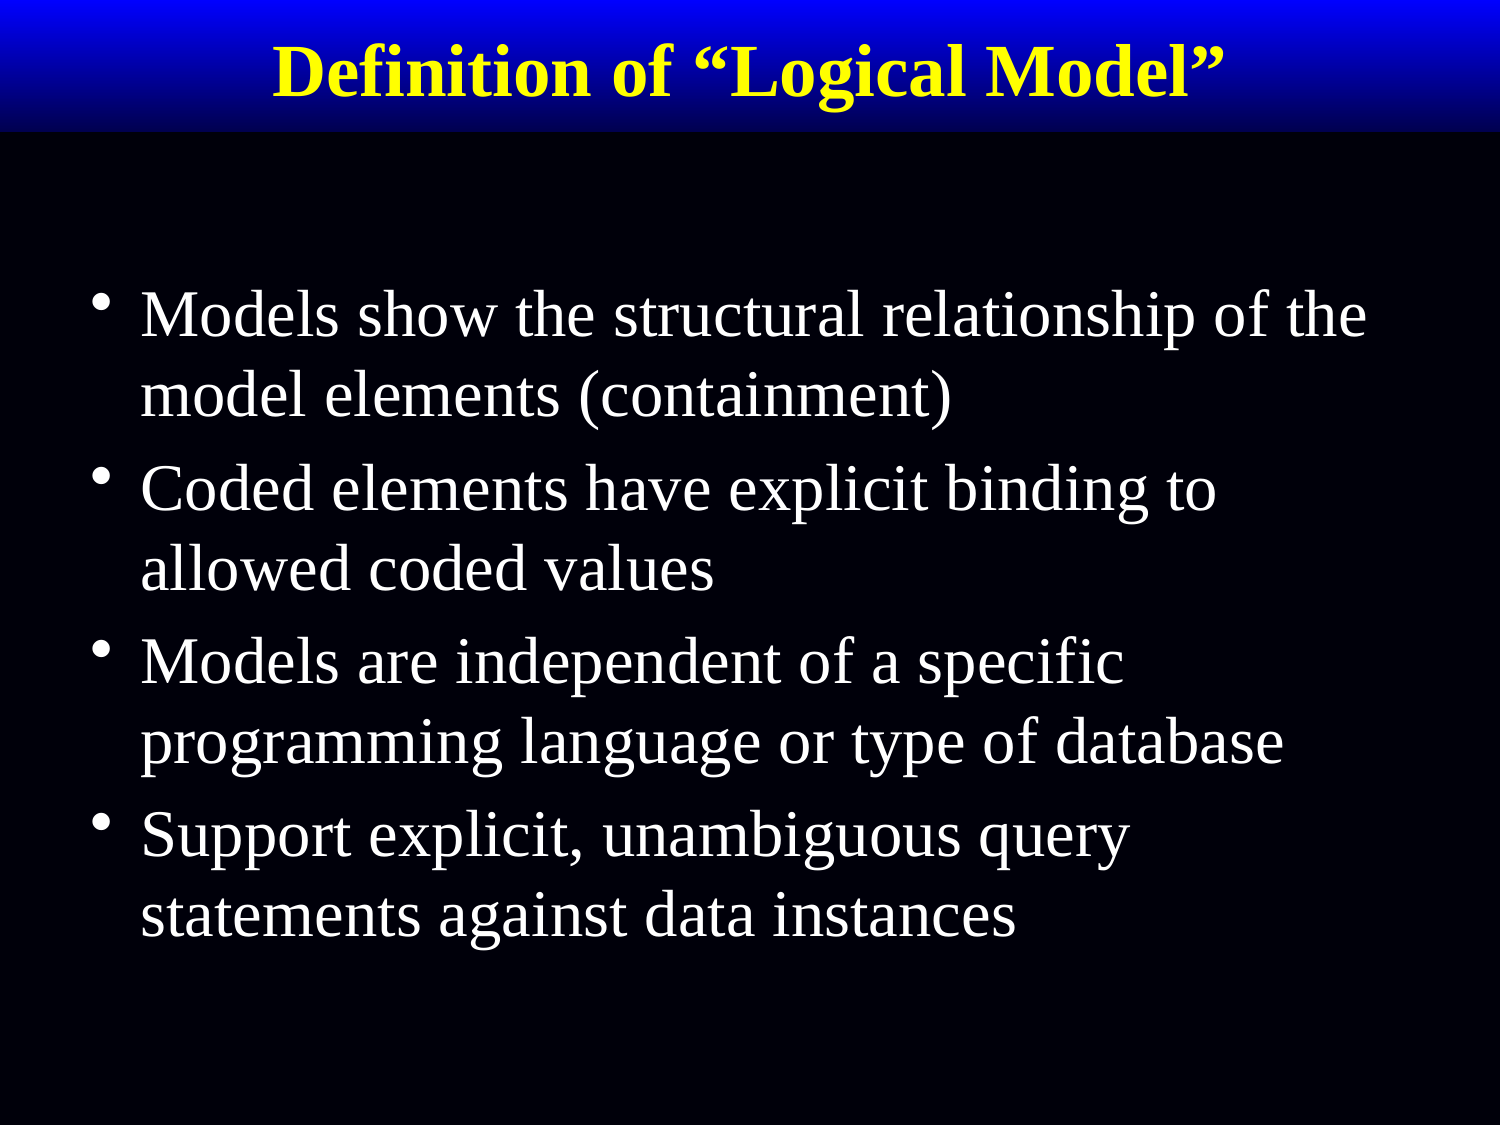

# Definition of “Logical Model”
Models show the structural relationship of the model elements (containment)
Coded elements have explicit binding to allowed coded values
Models are independent of a specific programming language or type of database
Support explicit, unambiguous query statements against data instances